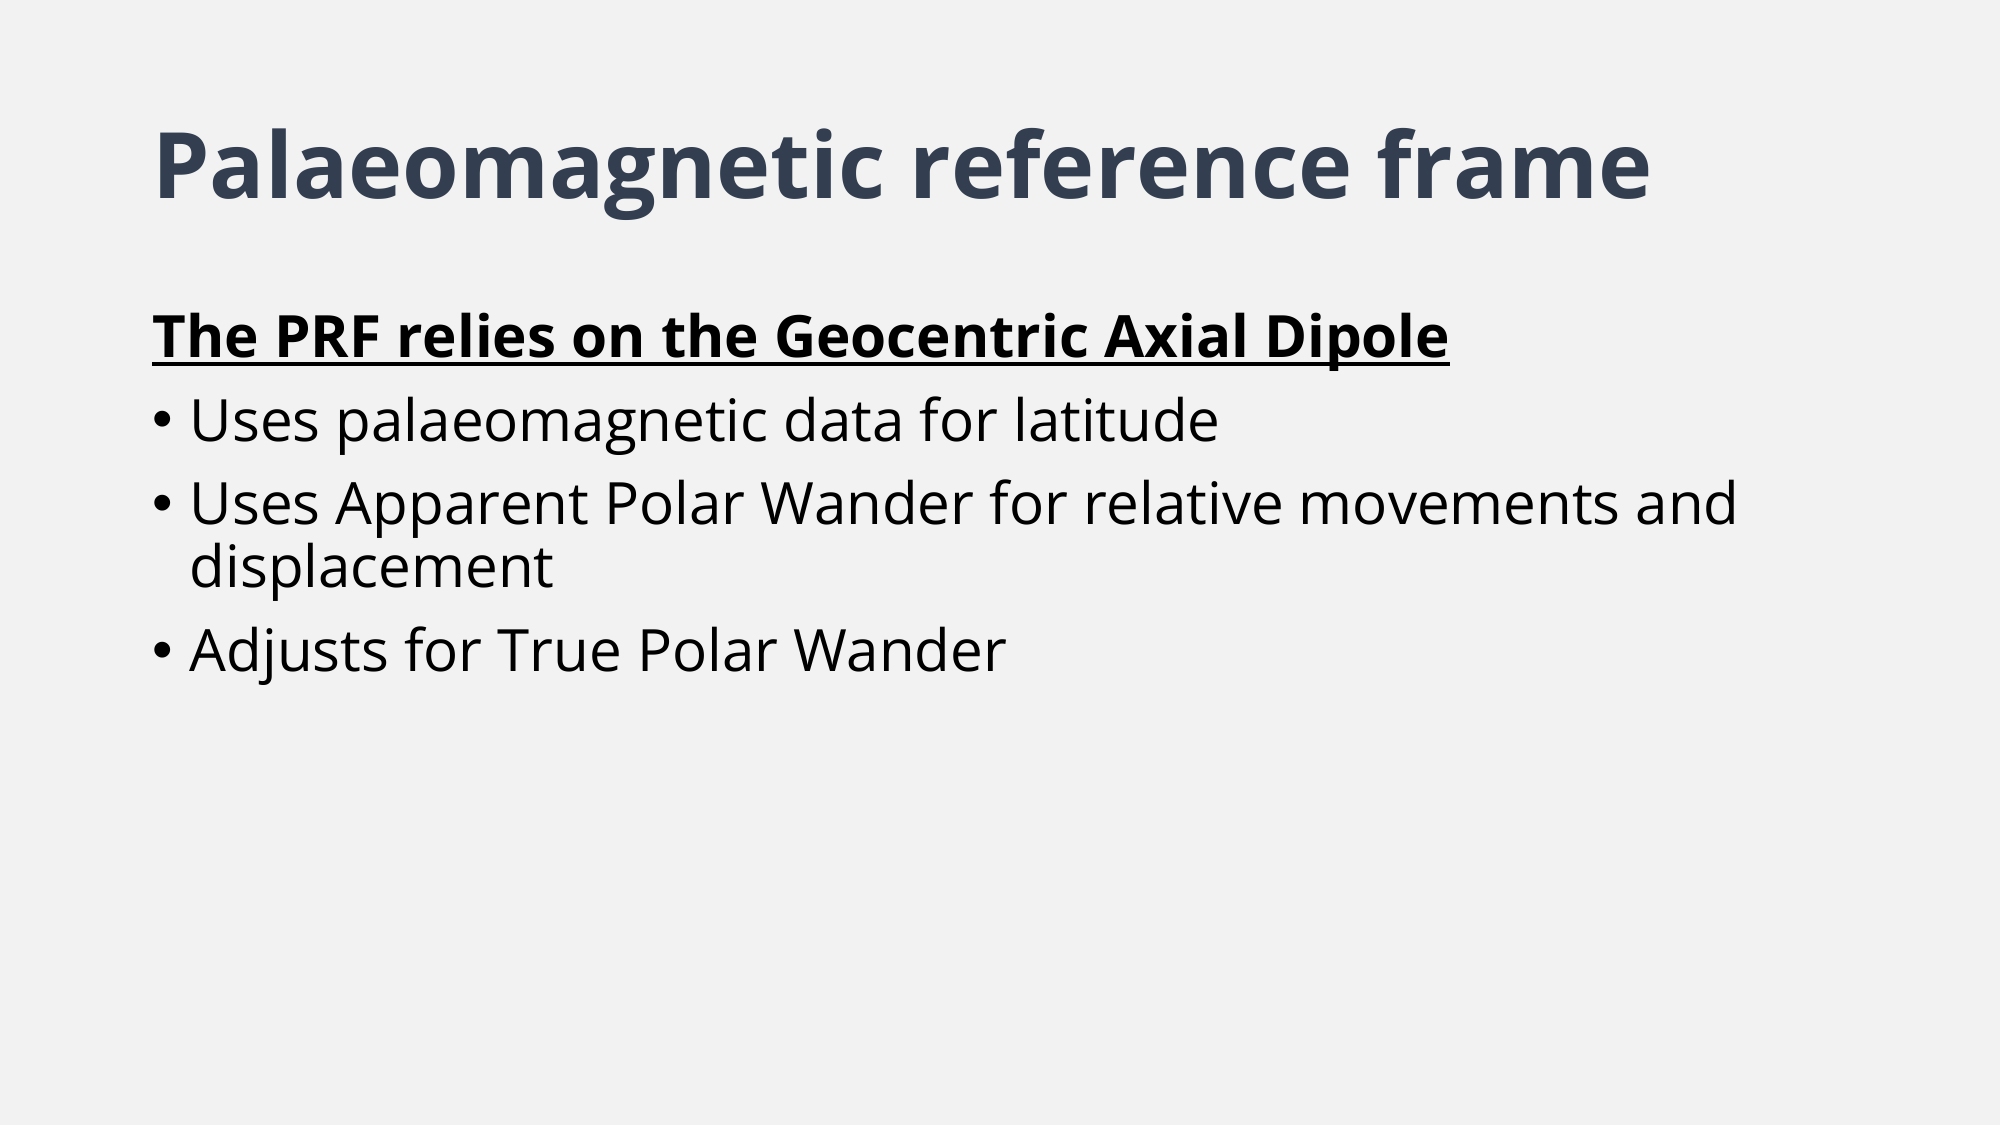

# Palaeomagnetic reference frame
The PRF relies on the Geocentric Axial Dipole
Uses palaeomagnetic data for latitude
Uses Apparent Polar Wander for relative movements and displacement
Adjusts for True Polar Wander